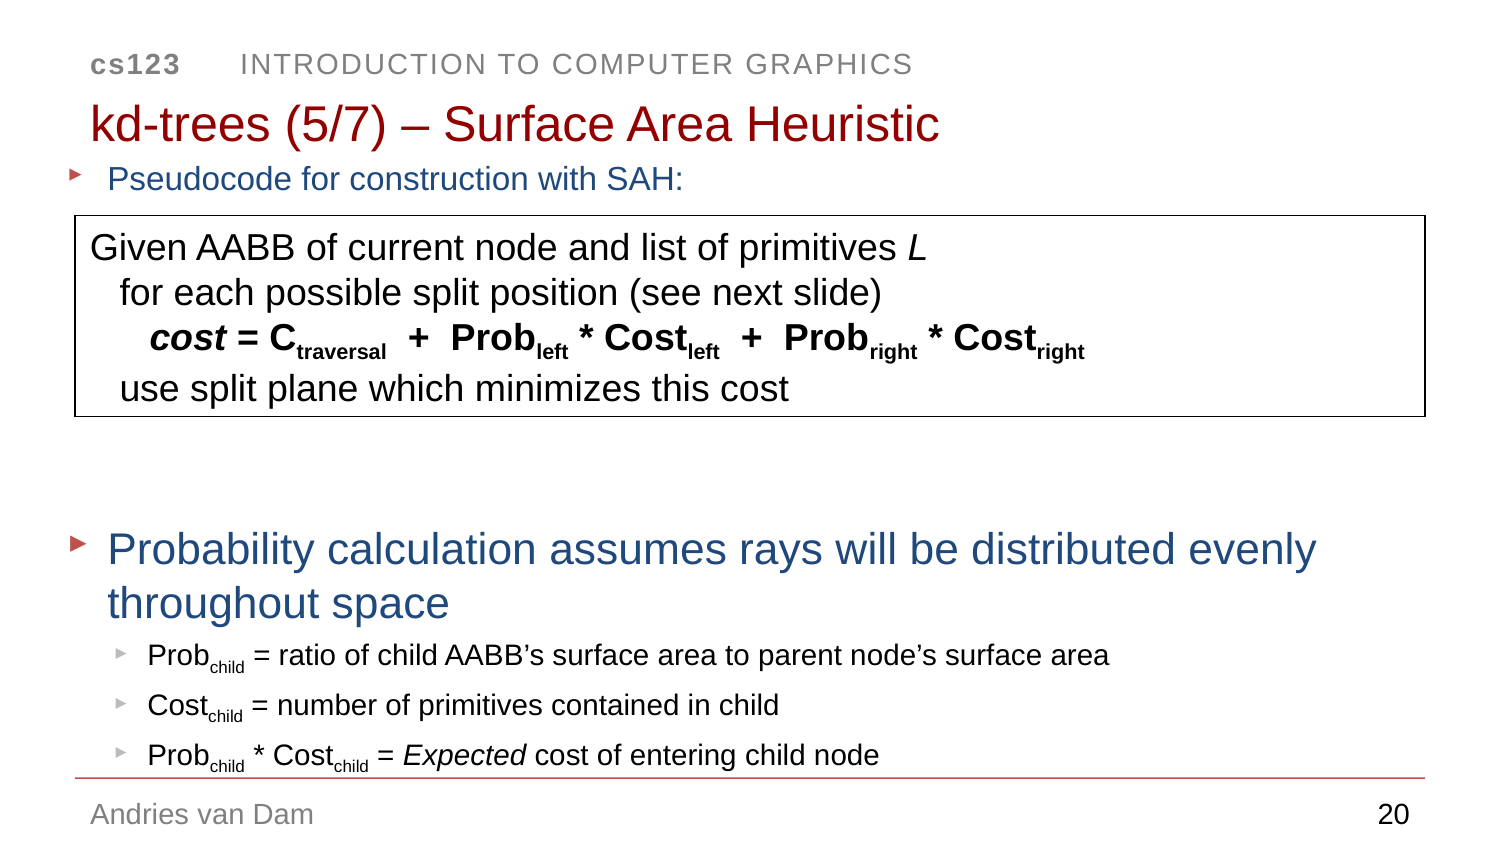

# kd-trees (5/7) – Surface Area Heuristic
Pseudocode for construction with SAH:

Probability calculation assumes rays will be distributed evenly throughout space
Probchild = ratio of child AABB’s surface area to parent node’s surface area
Costchild = number of primitives contained in child
Probchild * Costchild = Expected cost of entering child node

Given AABB of current node and list of primitives L
	for each possible split position (see next slide)
		cost = Ctraversal  +  Probleft * Costleft  +  Probright * Costright
	use split plane which minimizes this cost
20